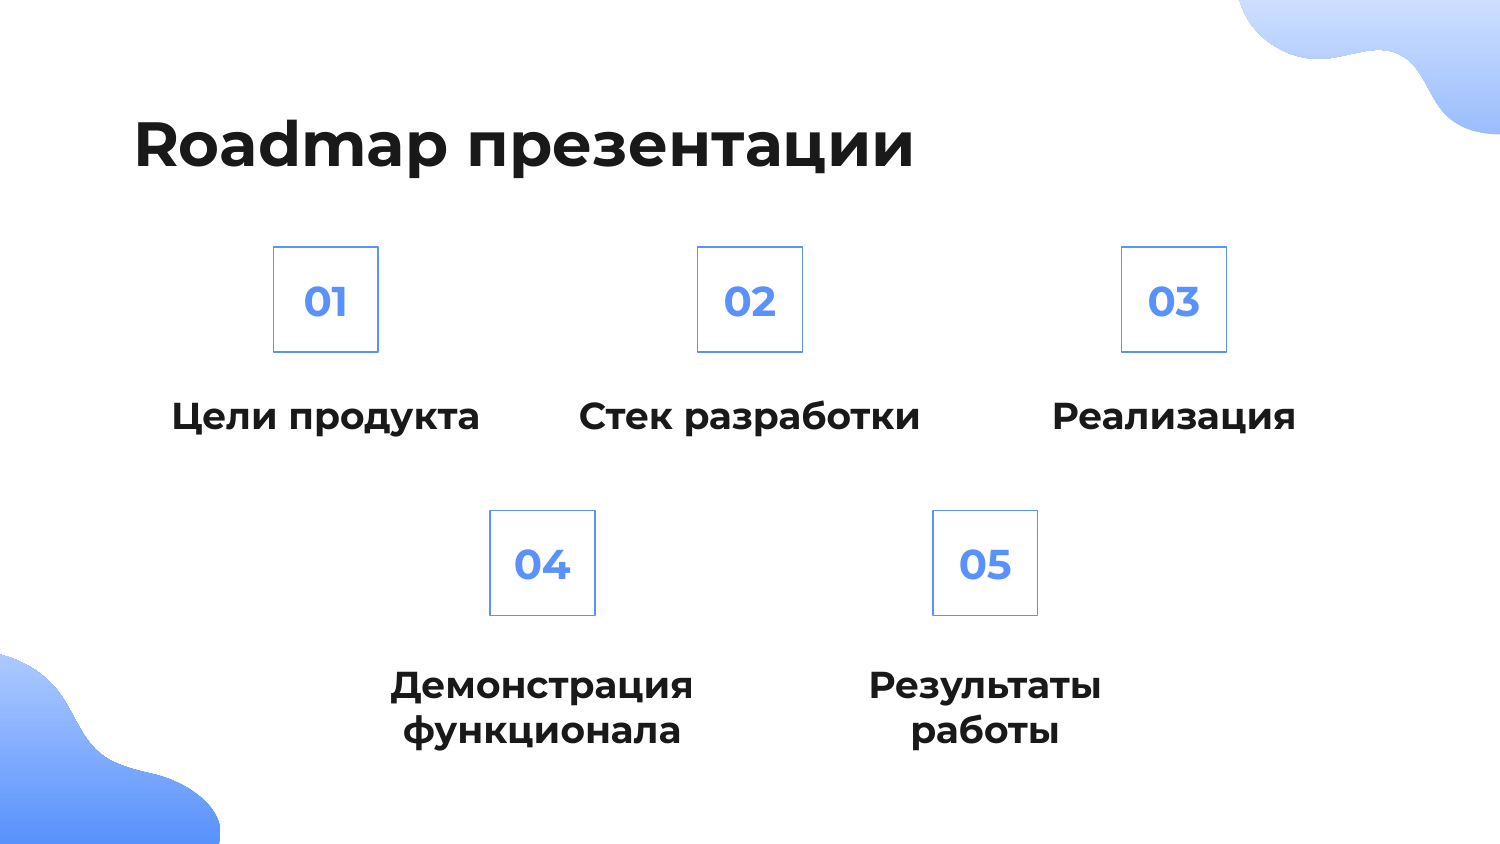

# Roadmap презентации
02
03
01
Цели продукта
Стек разработки
Реализация
04
05
Демонстрация функционала
Результаты работы